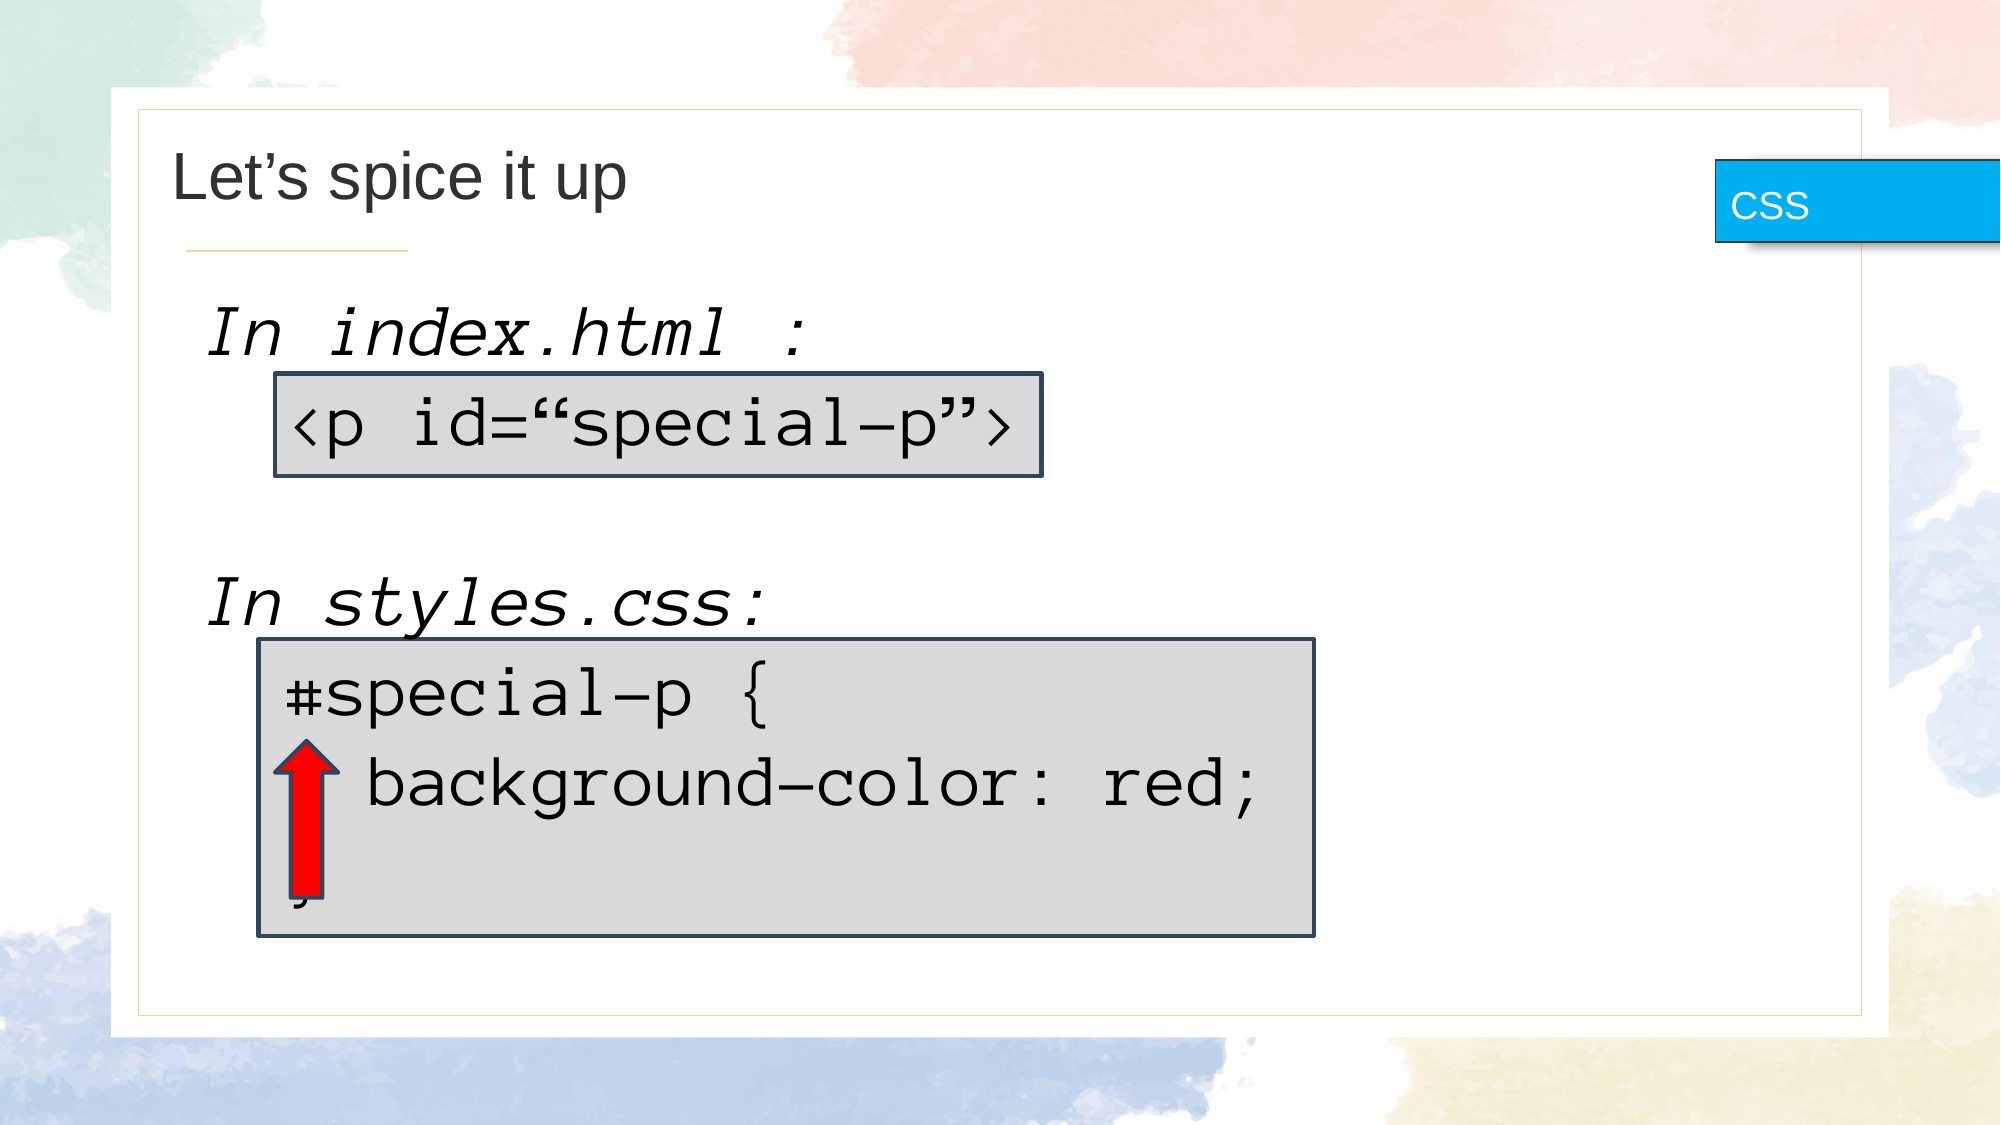

# Let’s spice it up
CSS
In index.html :
  <p id=“special-p”>

In styles.css:
  #special-p {
    background-color: red;
  }